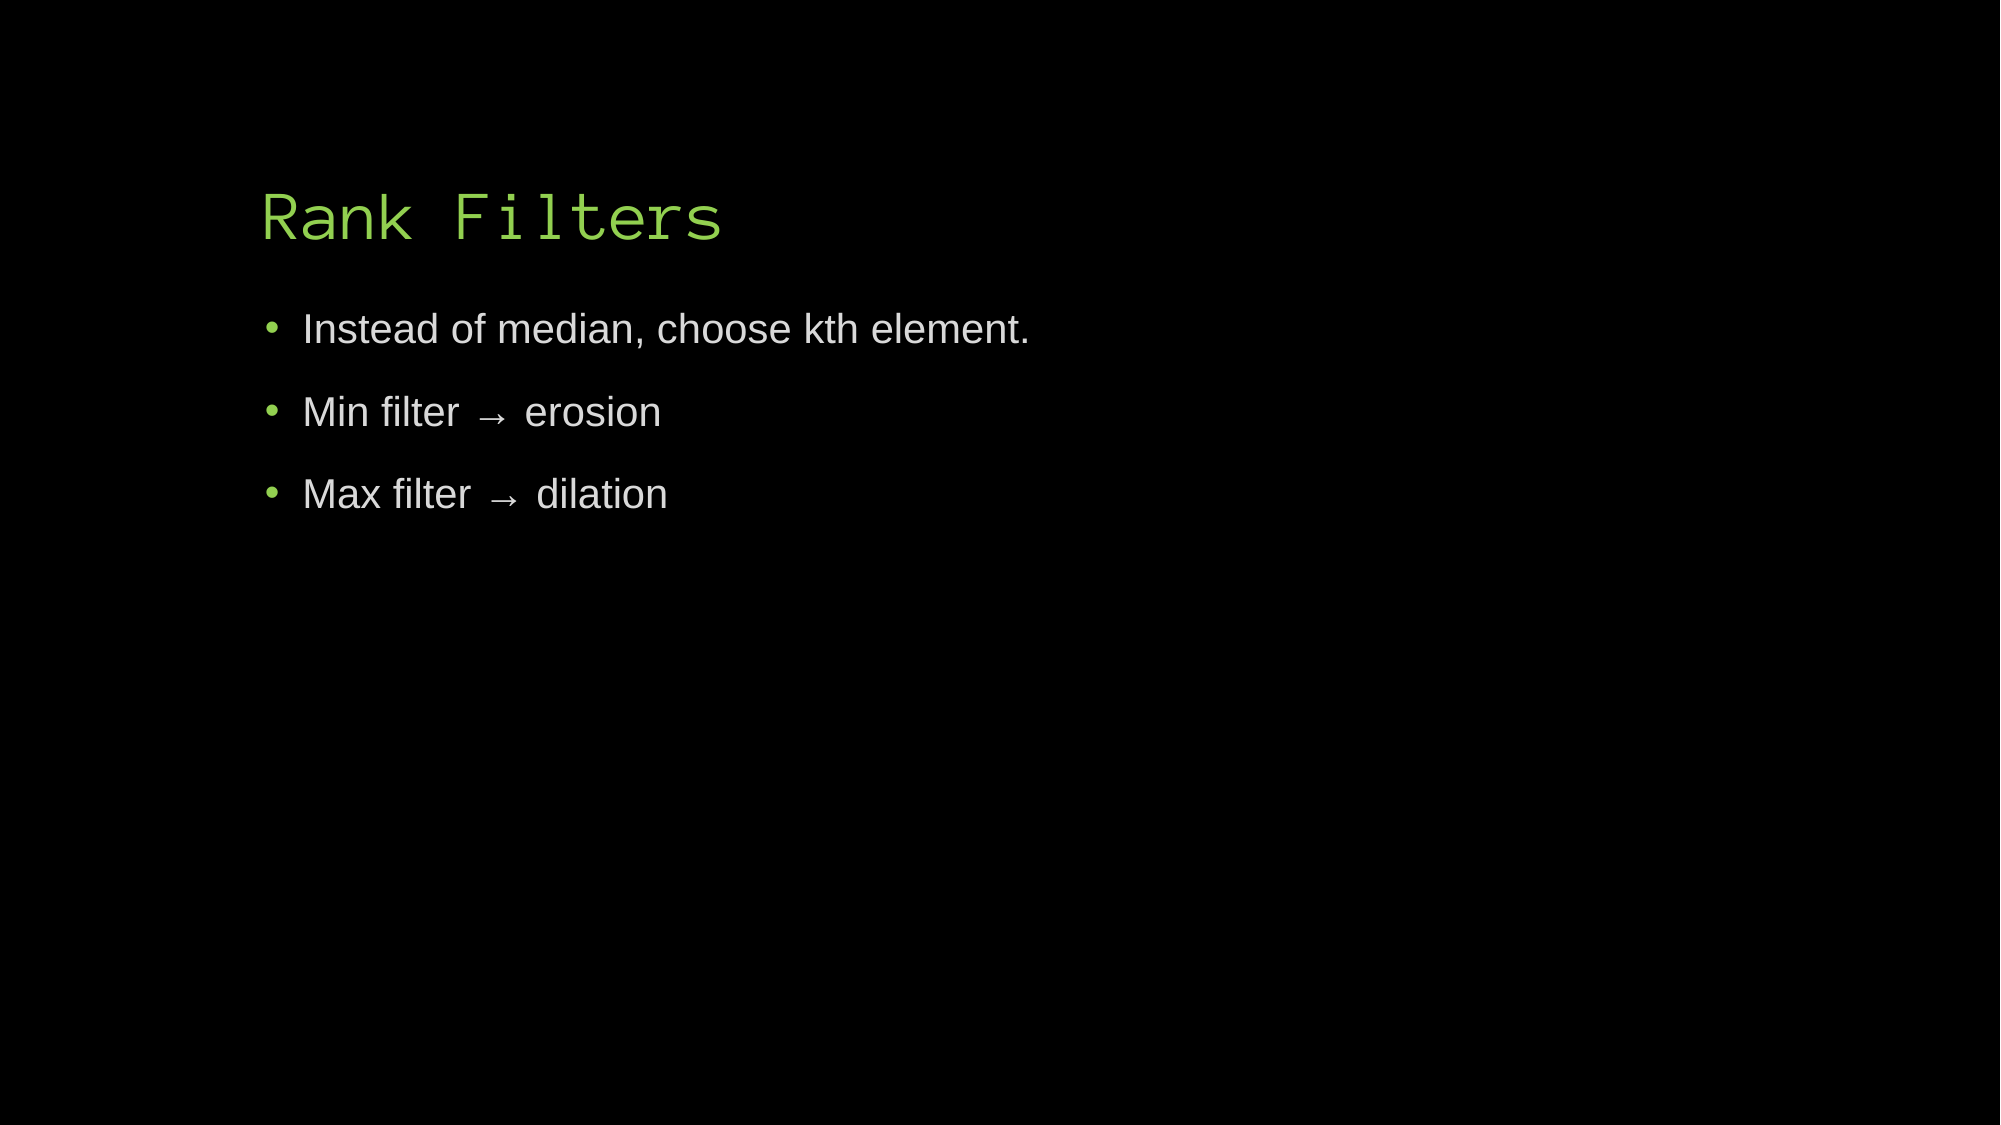

# Rank Filters
Instead of median, choose kth element.
Min filter → erosion
Max filter → dilation